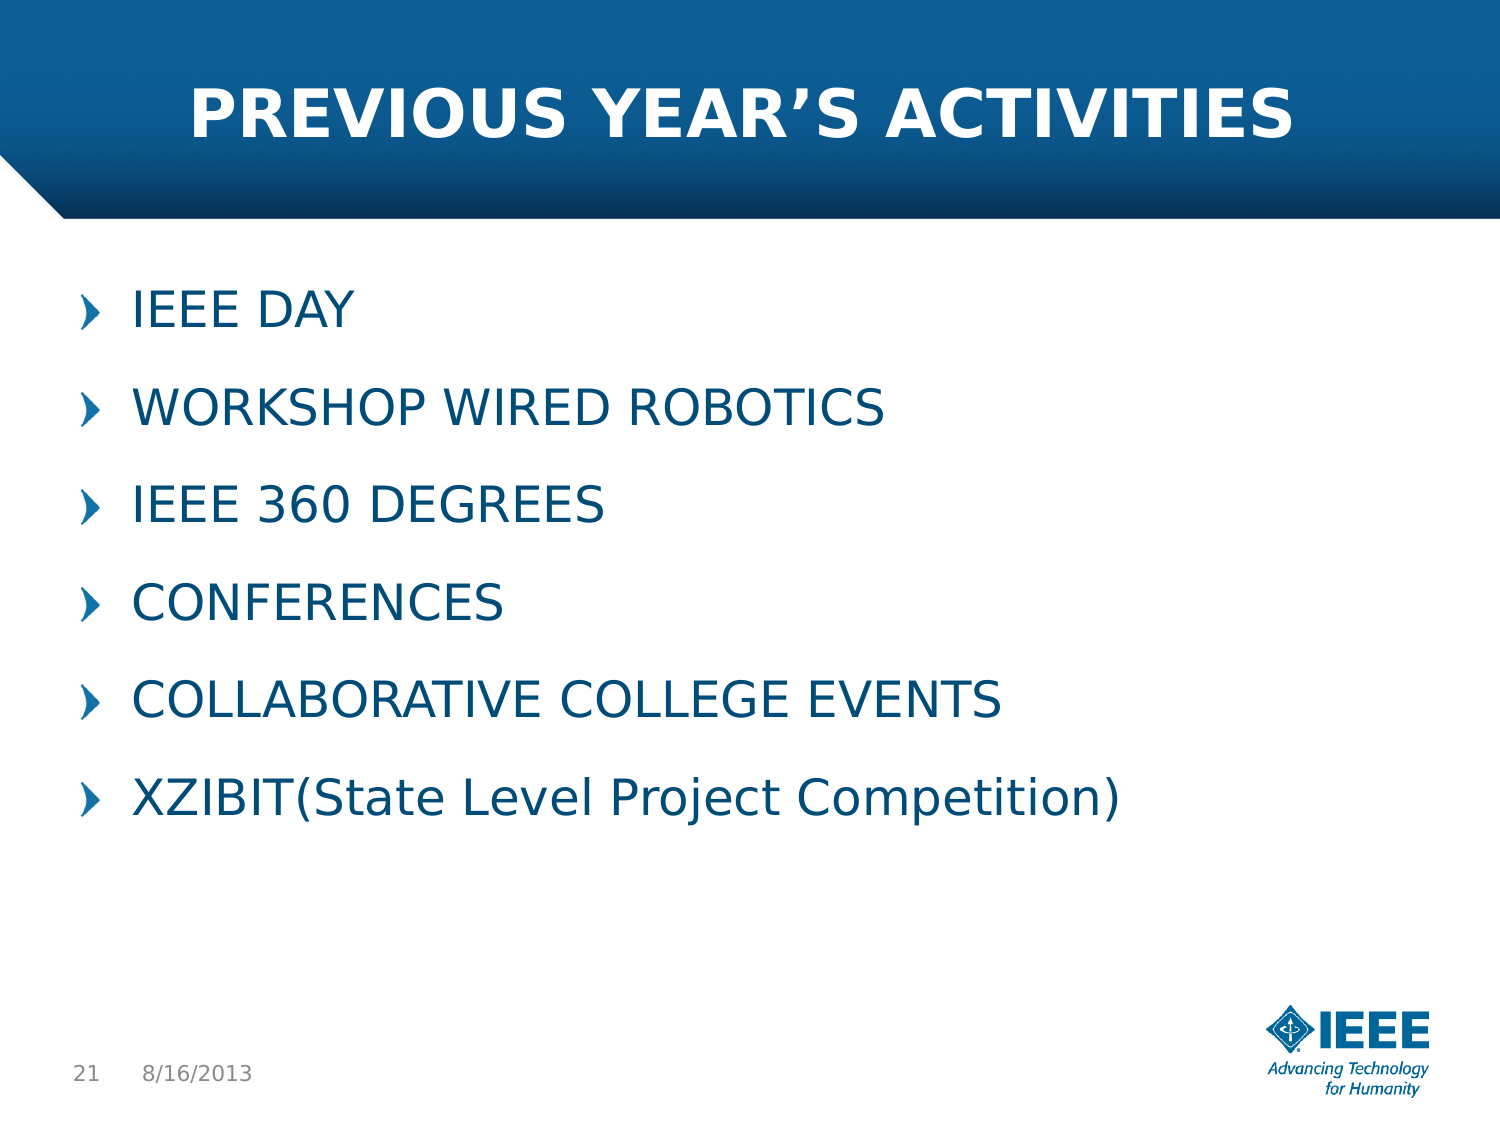

# PREVIOUS YEAR’S ACTIVITIES
IEEE DAY
WORKSHOP WIRED ROBOTICS
IEEE 360 DEGREES
CONFERENCES
COLLABORATIVE COLLEGE EVENTS
XZIBIT(State Level Project Competition)

21
8/16/2013